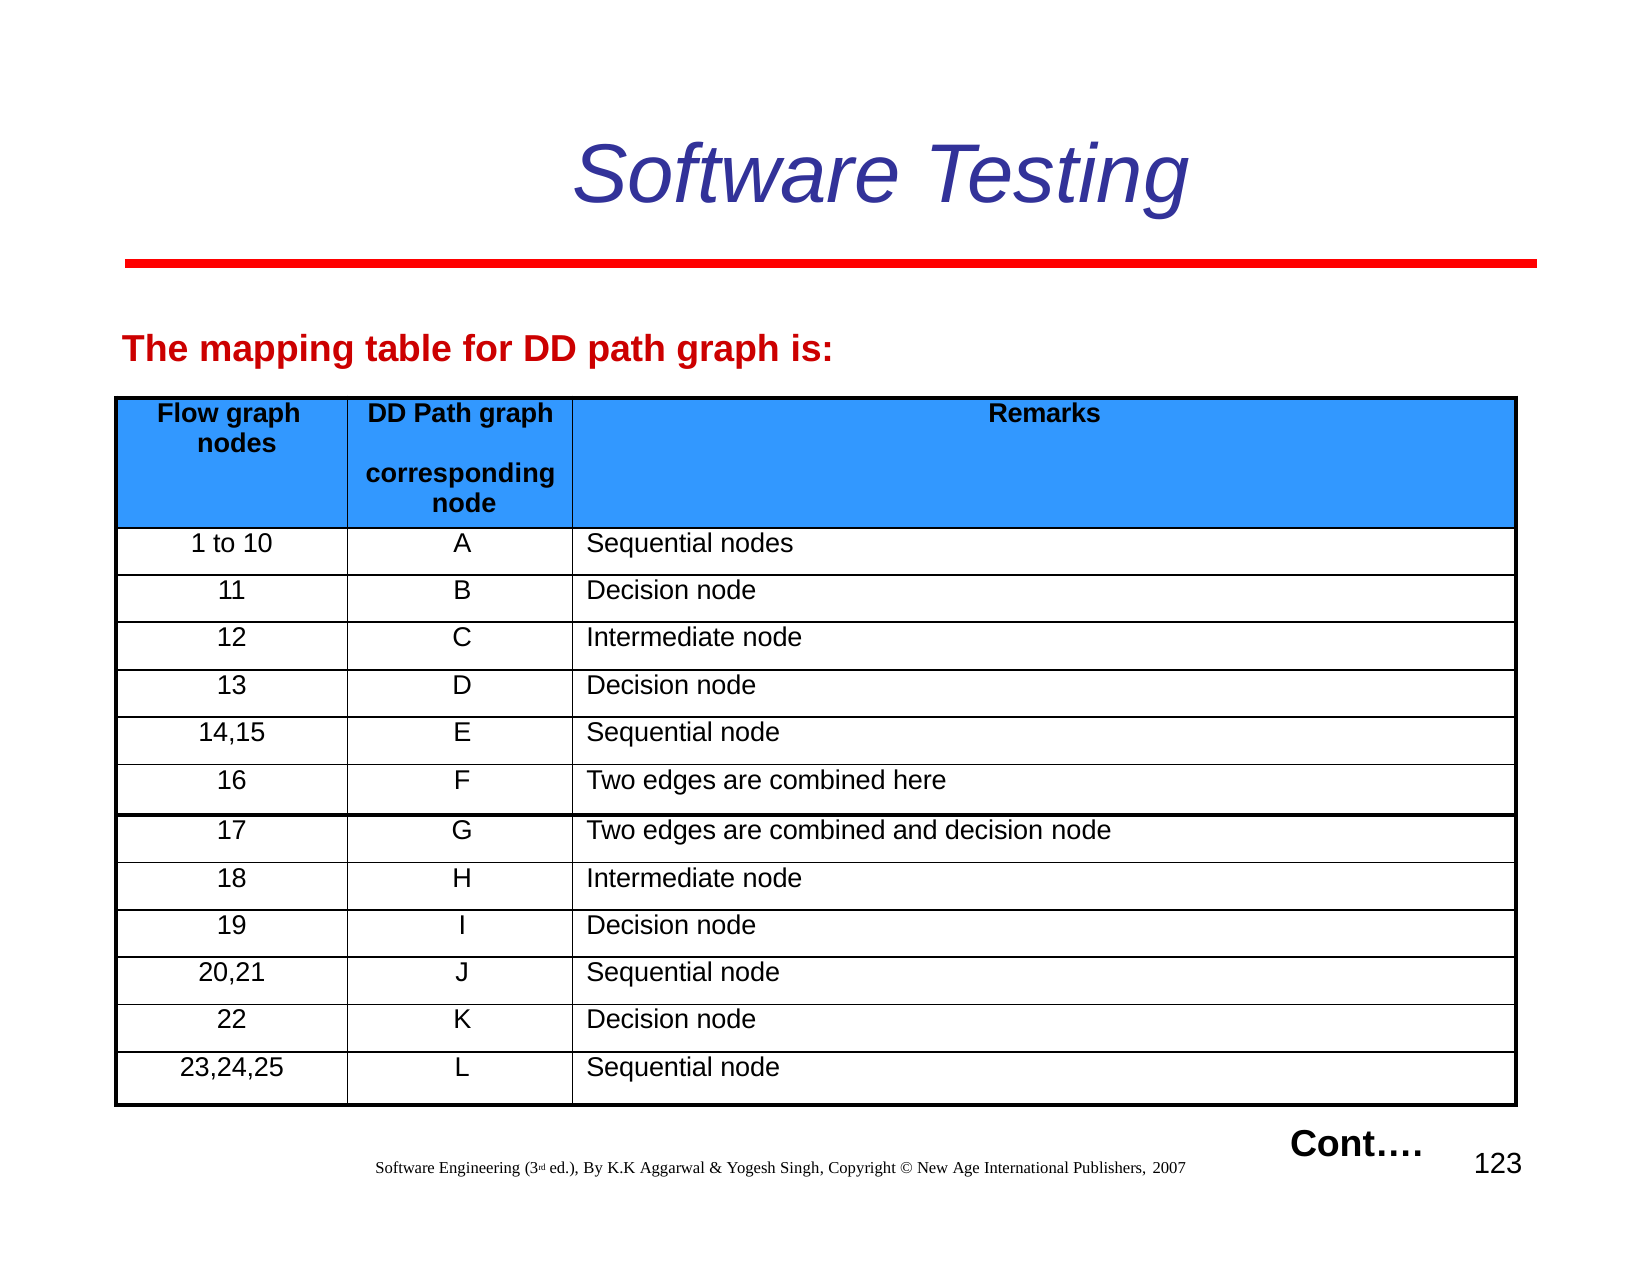

# Software Testing

The mapping table for DD path graph is:
| Flow graph nodes | DD Path graph corresponding node | Remarks |
| --- | --- | --- |
| 1 to 10 | A | Sequential nodes |
| 11 | B | Decision node |
| 12 | C | Intermediate node |
| 13 | D | Decision node |
| 14,15 | E | Sequential node |
| 16 | F | Two edges are combined here |
| 17 | G | Two edges are combined and decision node |
| 18 | H | Intermediate node |
| 19 | I | Decision node |
| 20,21 | J | Sequential node |
| 22 | K | Decision node |
| 23,24,25 | L | Sequential node |
Cont….
123
Software Engineering (3rd  ed.), By K.K Aggarwal & Yogesh Singh, Copyright © New Age International Publishers, 2007